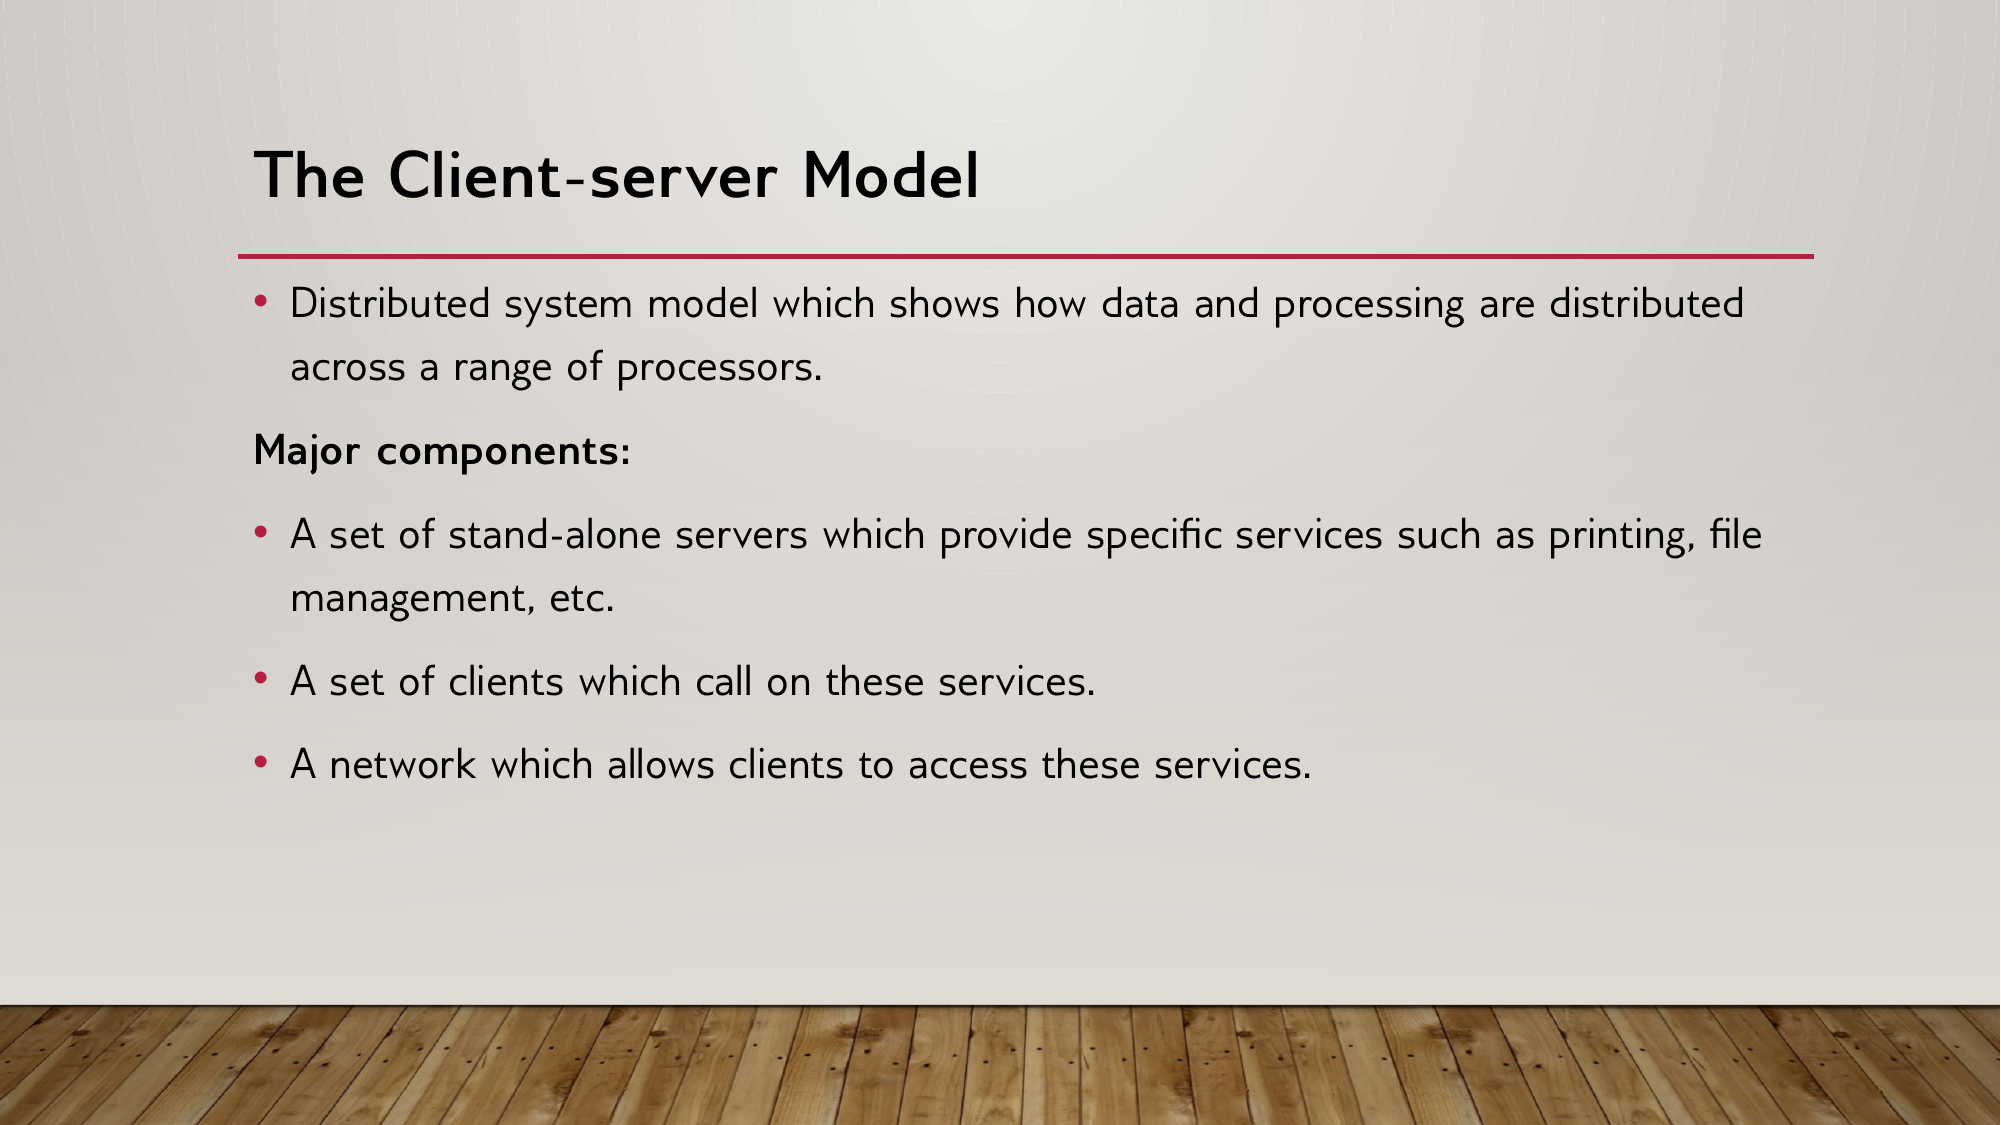

# The Client-server Model
Distributed system model which shows how data and processing are distributed across a range of processors.
Major components:
A set of stand-alone servers which provide specific services such as printing, file management, etc.
A set of clients which call on these services.
A network which allows clients to access these services.